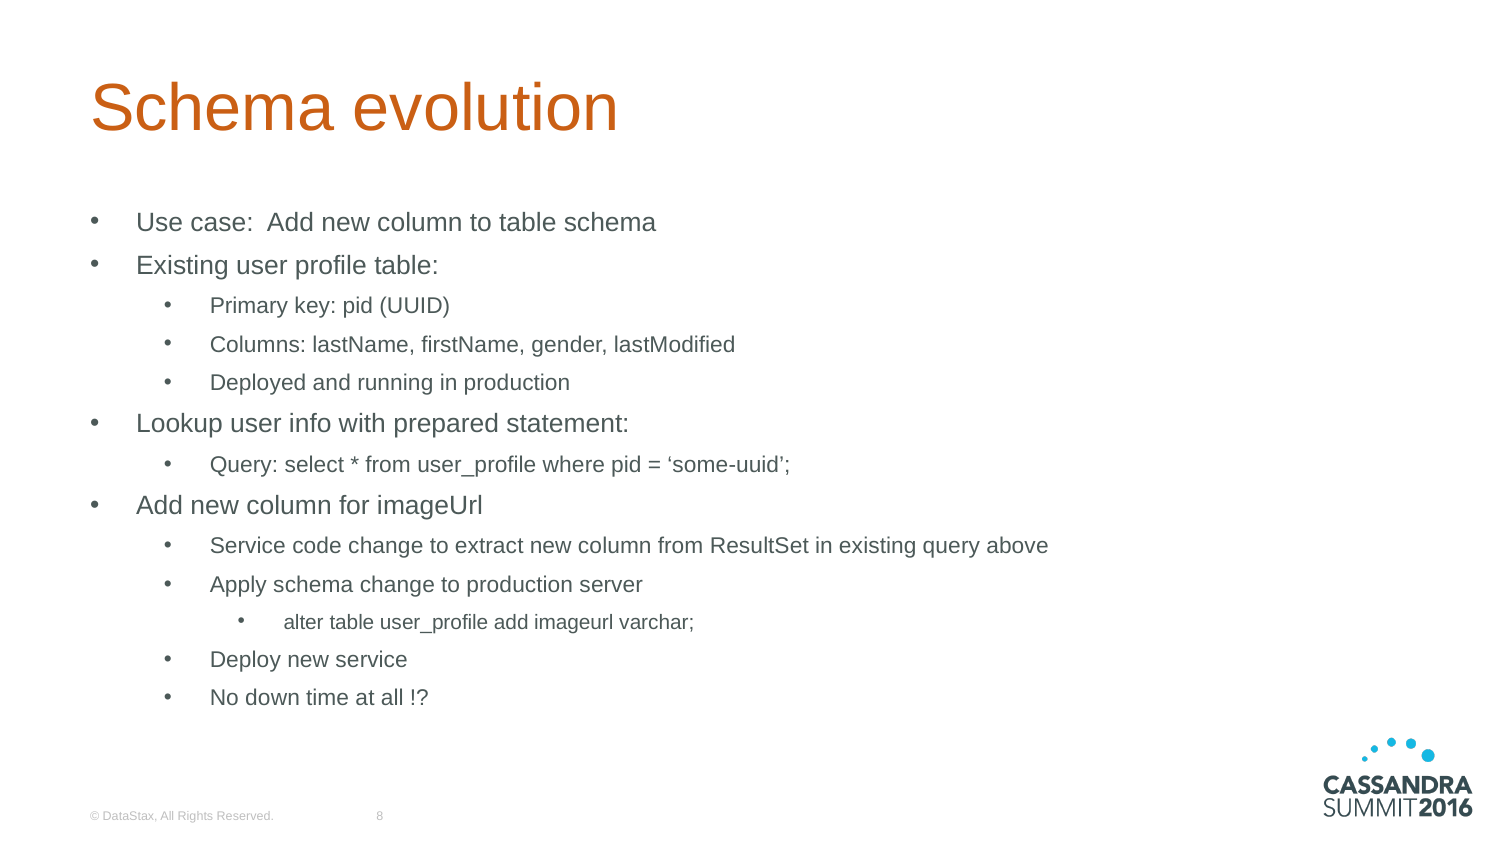

# Schema evolution
Use case:  Add new column to table schema
Existing user profile table:
Primary key: pid (UUID)
Columns: lastName, firstName, gender, lastModified
Deployed and running in production
Lookup user info with prepared statement:
Query: select * from user_profile where pid = ‘some-uuid’;
Add new column for imageUrl
Service code change to extract new column from ResultSet in existing query above
Apply schema change to production server
alter table user_profile add imageurl varchar;
Deploy new service
No down time at all !?
© DataStax, All Rights Reserved.
8